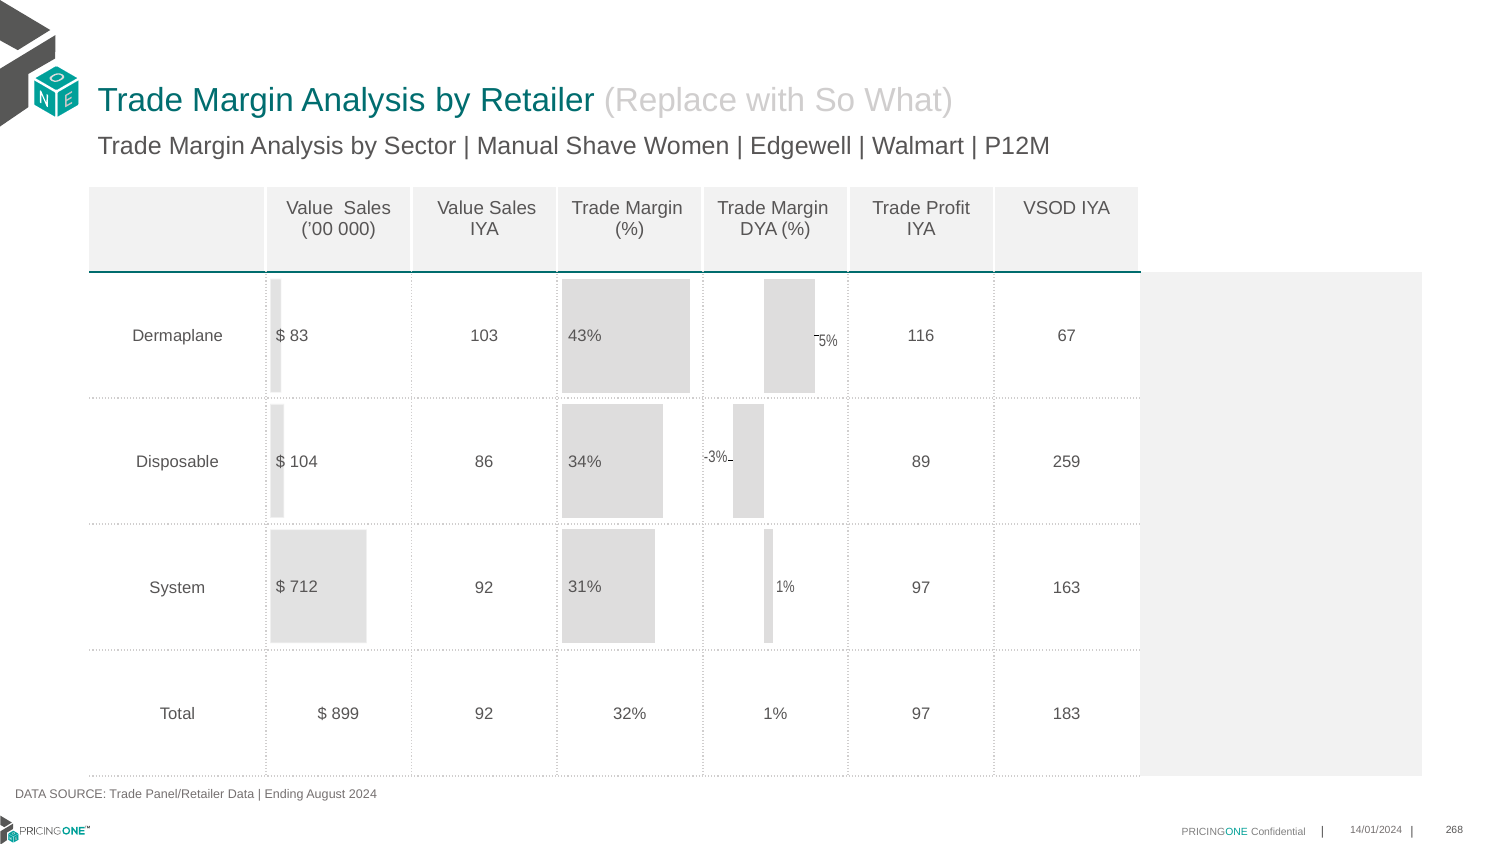

# Trade Margin Analysis by Retailer (Replace with So What)
Trade Margin Analysis by Sector | Manual Shave Women | Edgewell | Walmart | P12M
|  | Value Sales (’00 000) | Value Sales IYA | Trade Margin (%) | Trade Margin DYA (%) | Trade Profit IYA | VSOD IYA |  |
| --- | --- | --- | --- | --- | --- | --- | --- |
| Dermaplane |  | 103 |  |  | 116 | 67 |  |
| Disposable |  | 86 |  |  | 89 | 259 |  |
| System |  | 92 |  |  | 97 | 163 |  |
| Total | $ 899 | 92 | 32% | 1% | 97 | 183 |  |

### Chart

| Category | Trade Margin DYA |
|---|---|
| Dermaplane | 0.05126064616389708 |
| Disposable | -0.030665715053516507 |
| System | 0.009190591967413897 |
|  | None |

### Chart

| Category | Trade Margin % |
|---|---|
| Dermaplane | 0.42680001886114444 |
| Disposable | 0.3362064819151798 |
| System | 0.30860463684291006 |
|  | None |

### Chart

| Category | Value Sales |
|---|---|
| Dermaplane | 83.0 |
| Disposable | 104.0 |
| System | 712.0 |
|  | None |
DATA SOURCE: Trade Panel/Retailer Data | Ending August 2024

14/01/2024
268